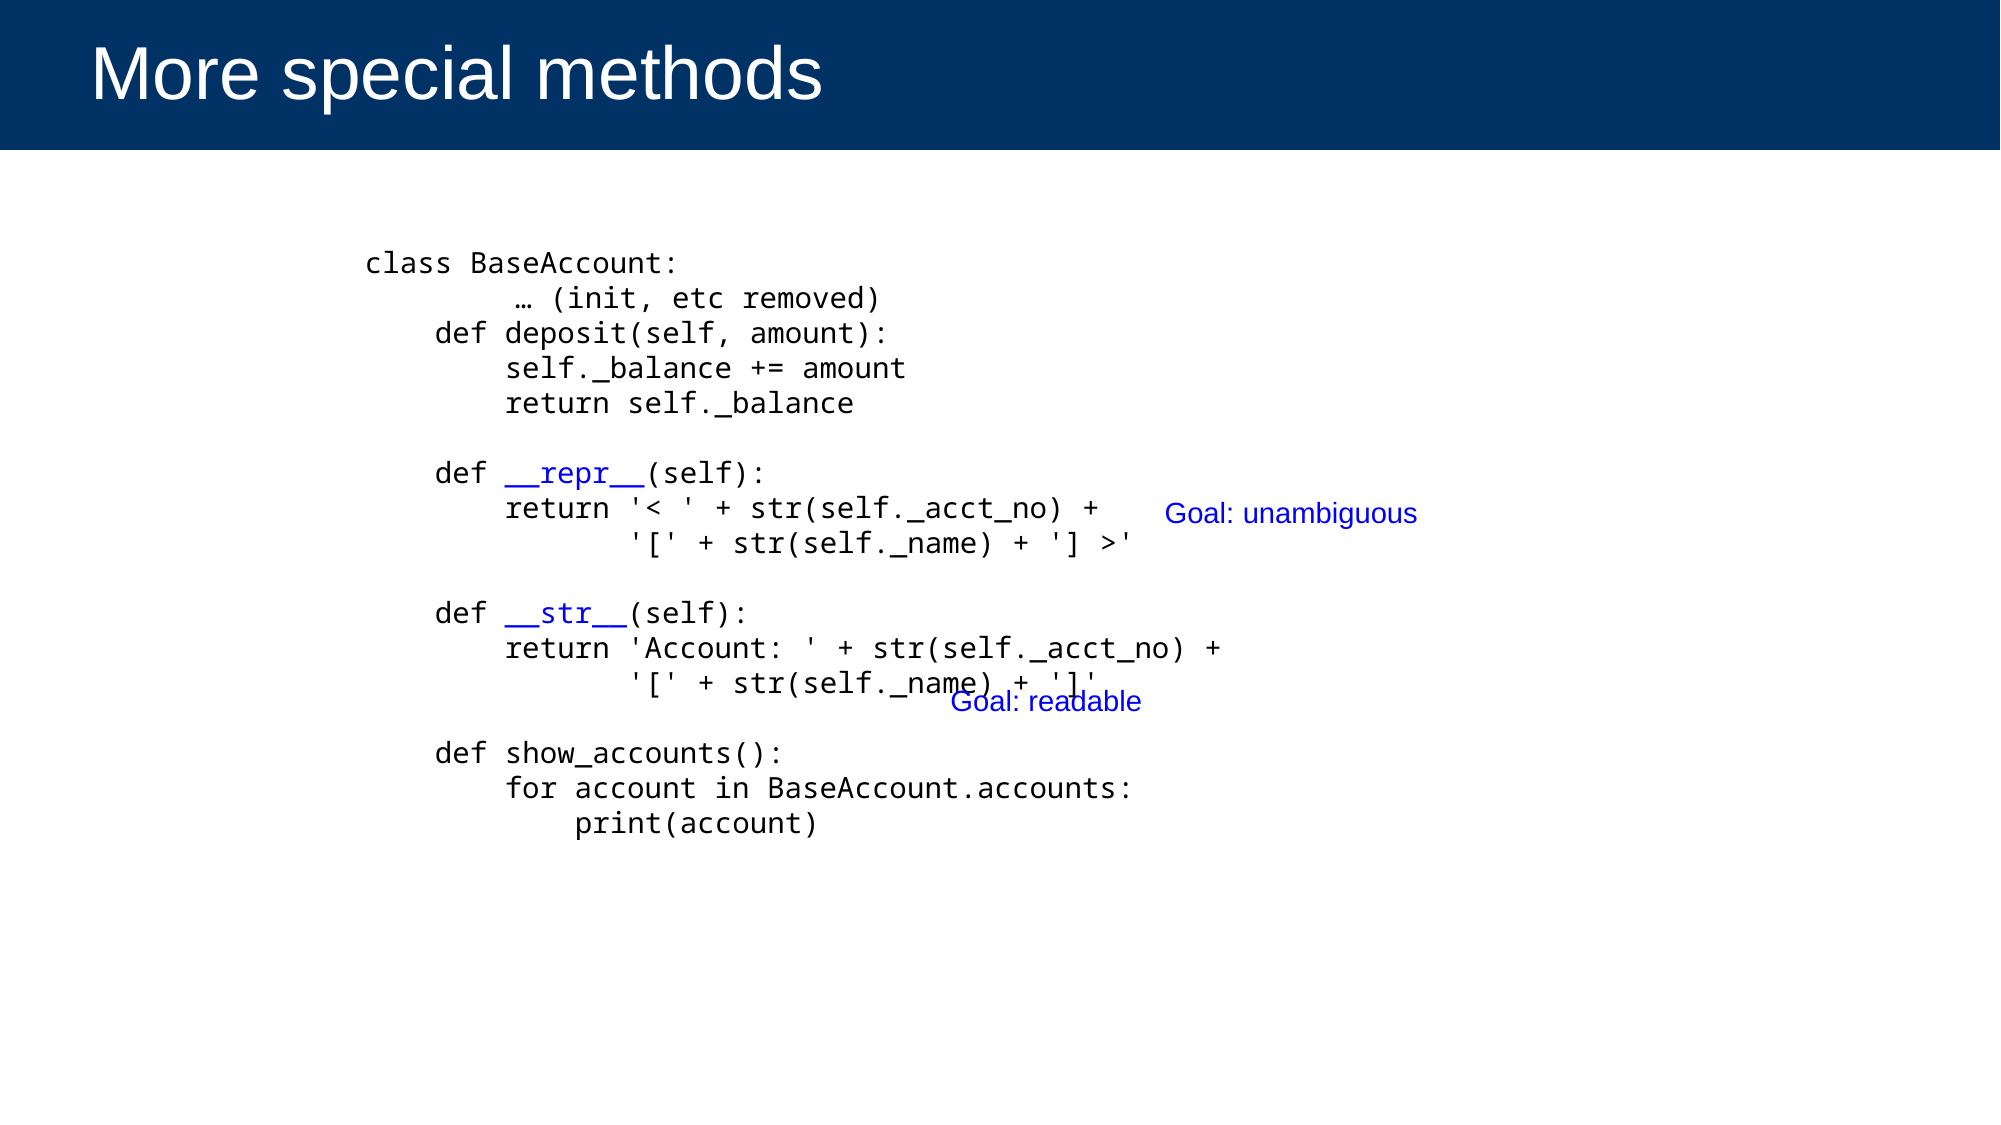

# More special methods
class BaseAccount:
	… (init, etc removed)
    def deposit(self, amount):
        self._balance += amount
        return self._balance

    def __repr__(self):
        return '< ' + str(self._acct_no) +
               '[' + str(self._name) + '] >'

    def __str__(self):
        return 'Account: ' + str(self._acct_no) +
               '[' + str(self._name) + ']'

    def show_accounts():
        for account in BaseAccount.accounts:
            print(account)
Goal: unambiguous
Goal: readable